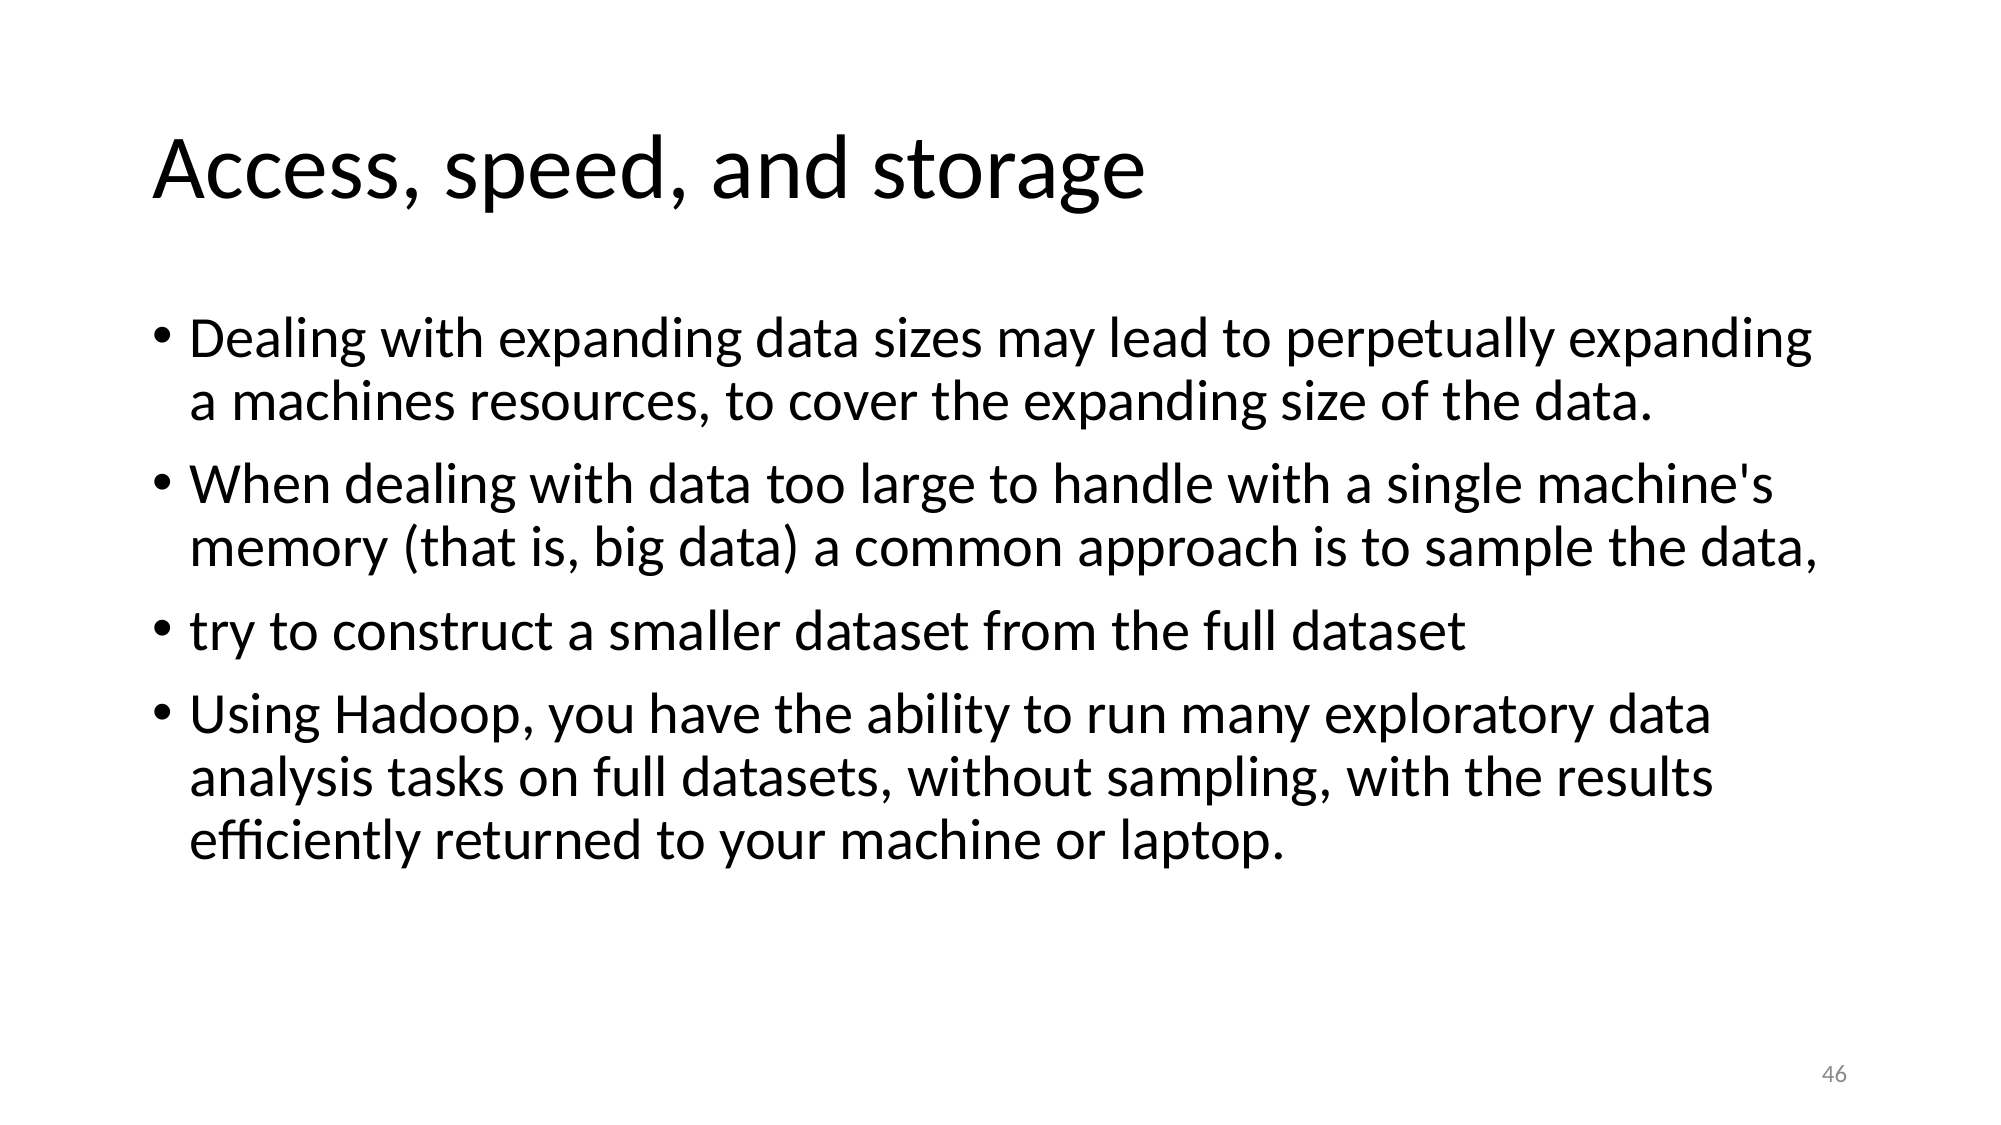

# Access, speed, and storage
Dealing with expanding data sizes may lead to perpetually expanding a machines resources, to cover the expanding size of the data.
When dealing with data too large to handle with a single machine's memory (that is, big data) a common approach is to sample the data,
try to construct a smaller dataset from the full dataset
Using Hadoop, you have the ability to run many exploratory data analysis tasks on full datasets, without sampling, with the results efficiently returned to your machine or laptop.

46